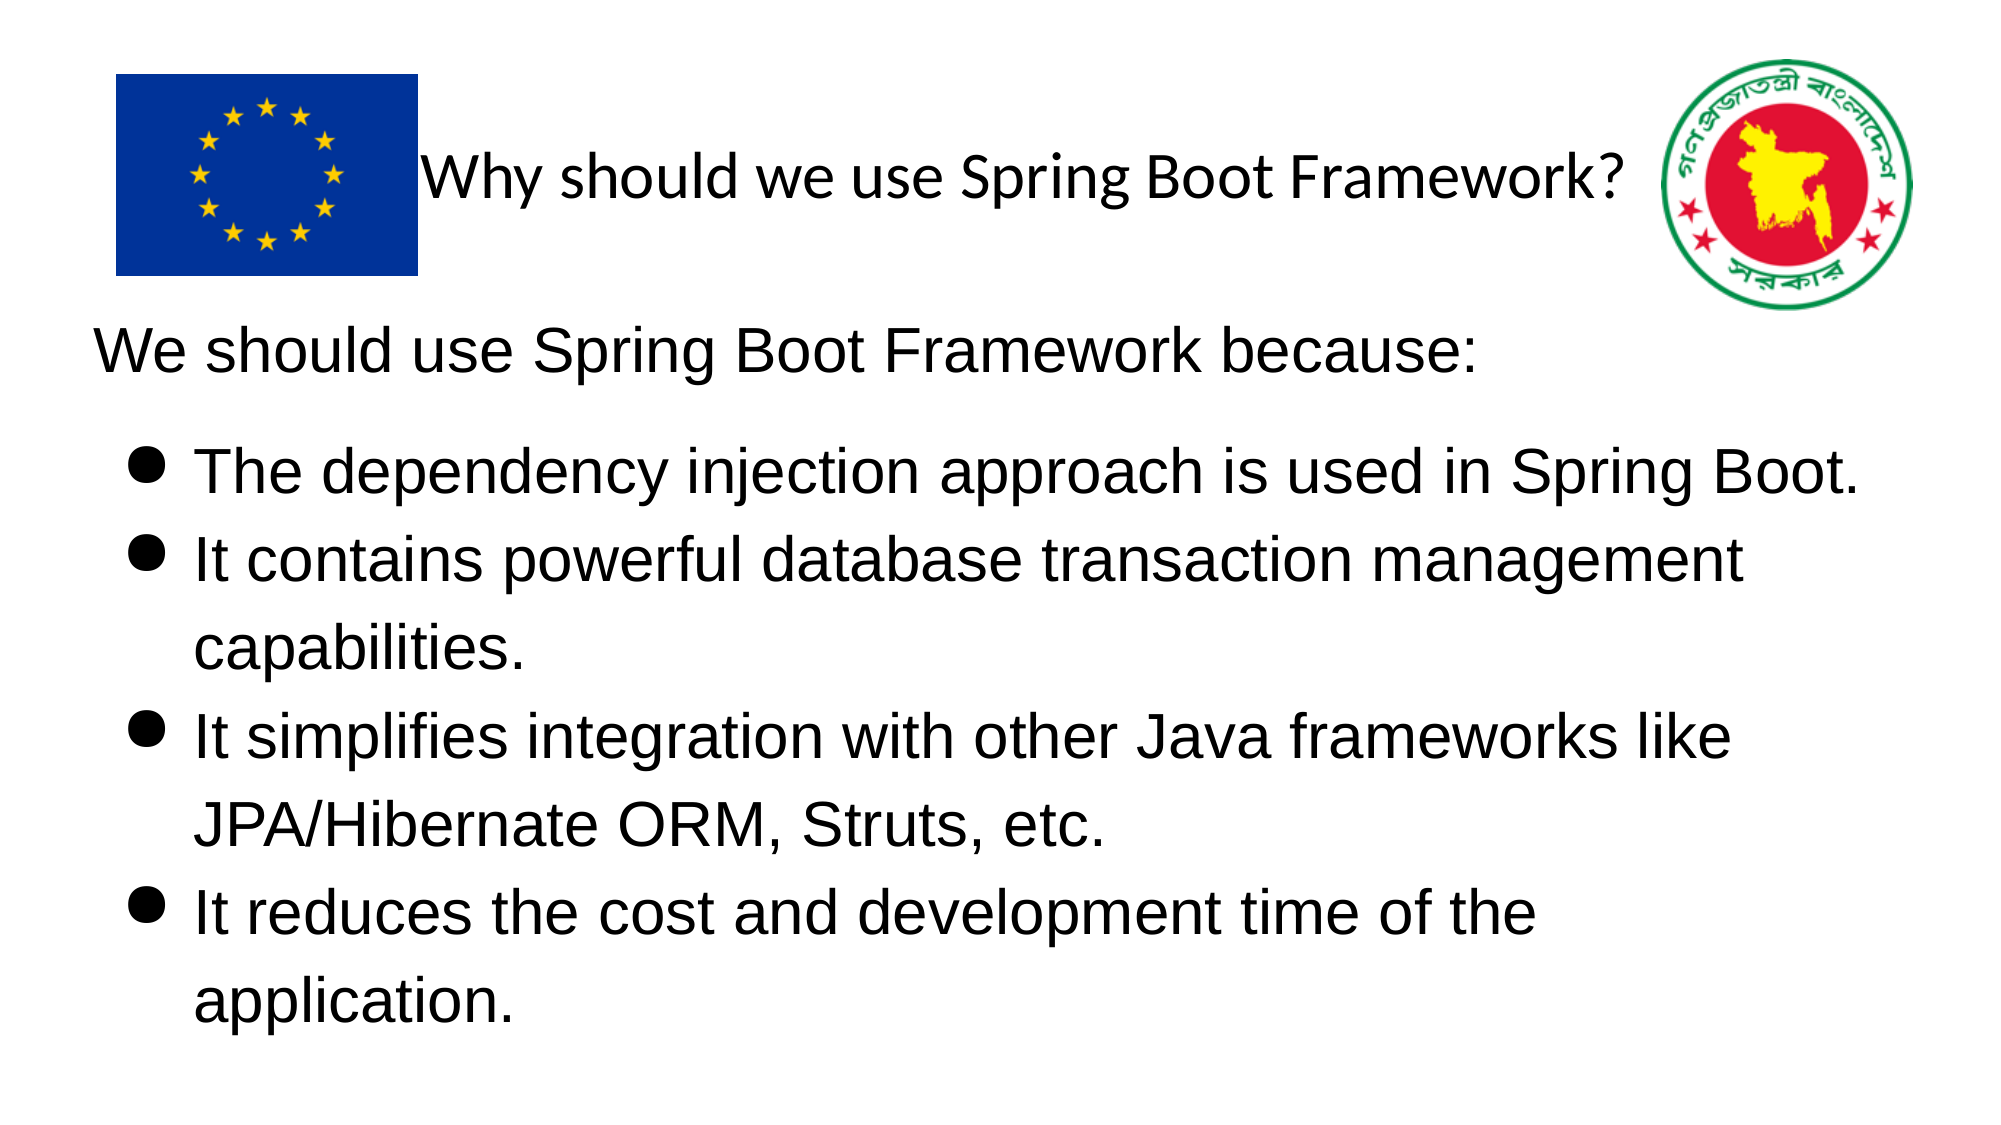

# Why should we use Spring Boot Framework?
We should use Spring Boot Framework because:
The dependency injection approach is used in Spring Boot.
It contains powerful database transaction management capabilities.
It simplifies integration with other Java frameworks like JPA/Hibernate ORM, Struts, etc.
It reduces the cost and development time of the application.